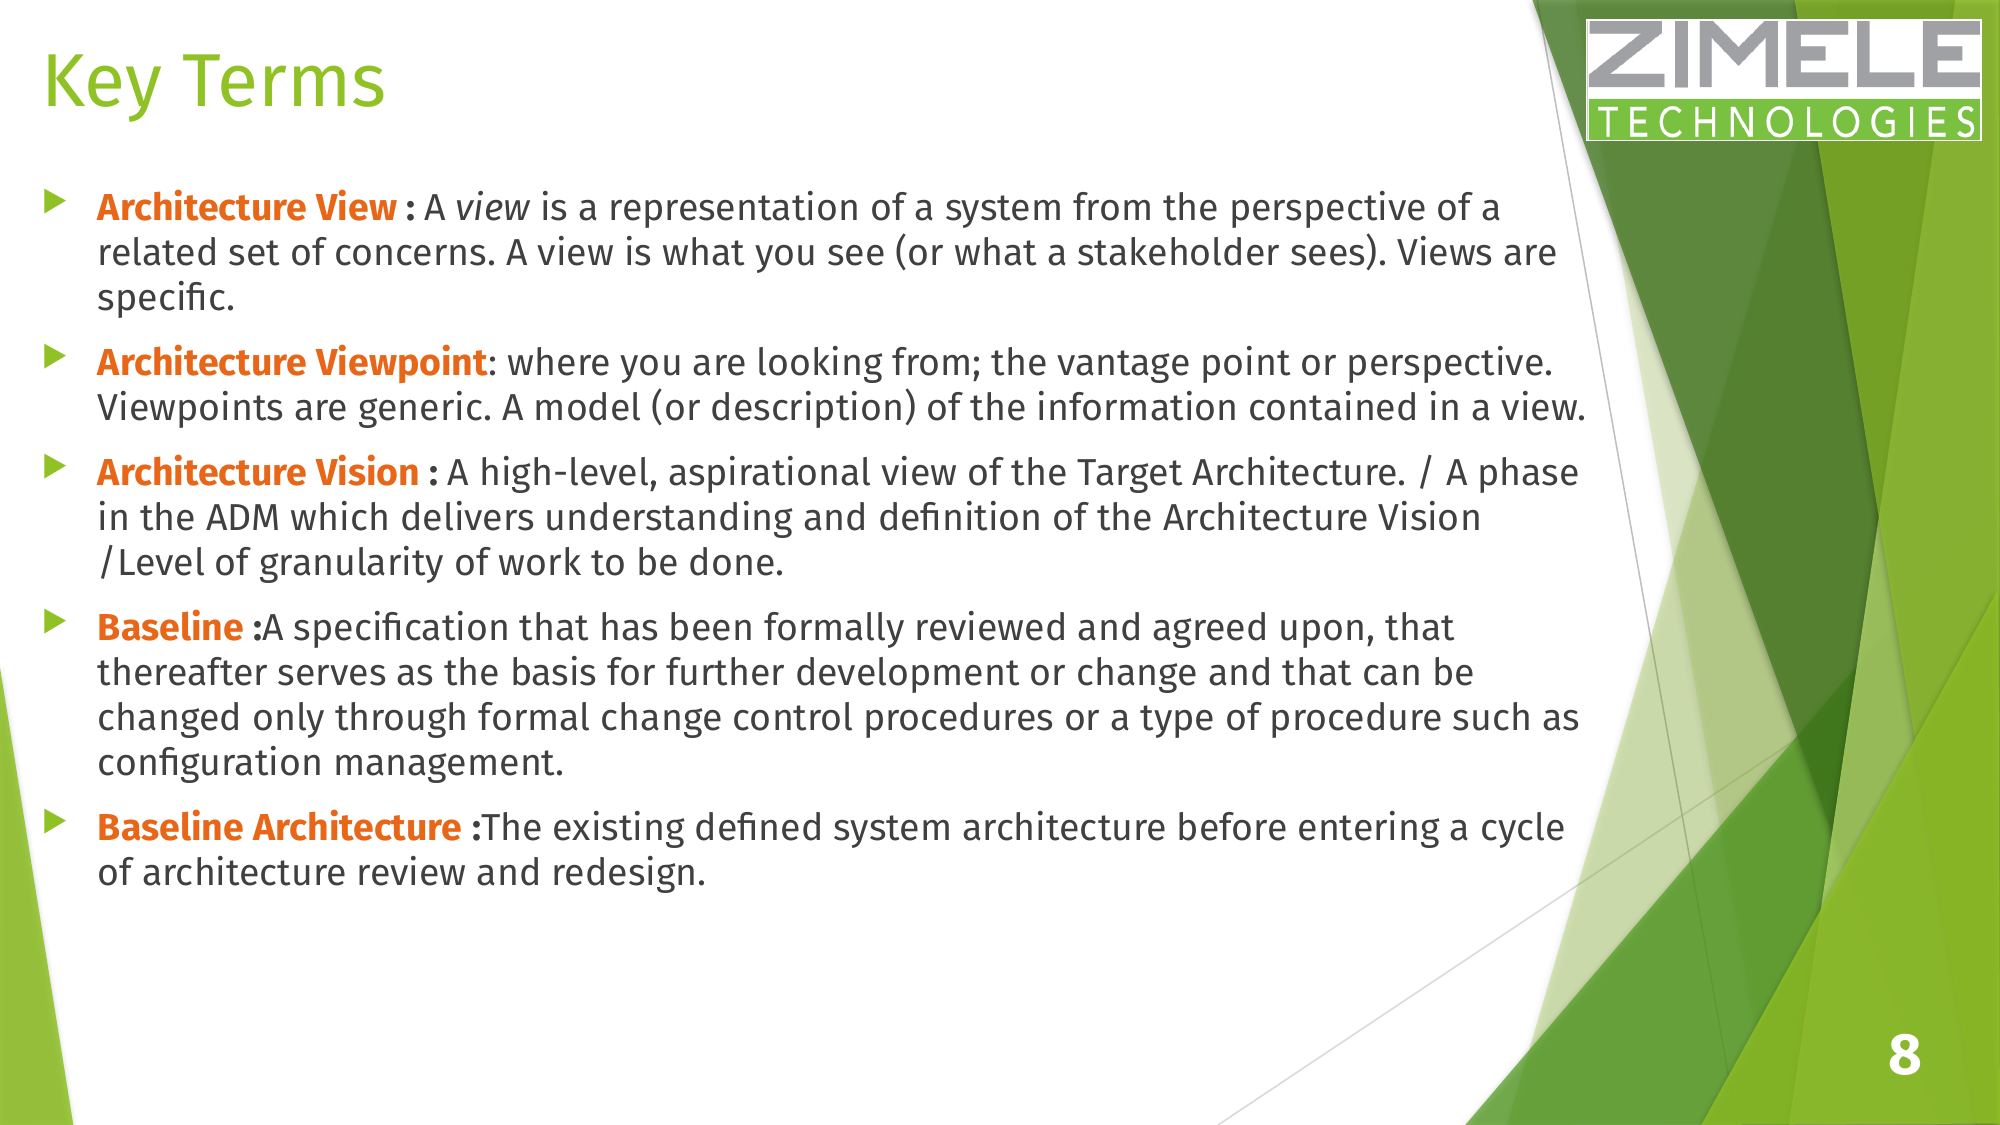

# Key Terms
Architecture View : A view is a representation of a system from the perspective of a related set of concerns. A view is what you see (or what a stakeholder sees). Views are specific.
Architecture Viewpoint: where you are looking from; the vantage point or perspective. Viewpoints are generic. A model (or description) of the information contained in a view.
Architecture Vision : A high-level, aspirational view of the Target Architecture. / A phase in the ADM which delivers understanding and definition of the Architecture Vision /Level of granularity of work to be done.
Baseline :A specification that has been formally reviewed and agreed upon, that thereafter serves as the basis for further development or change and that can be changed only through formal change control procedures or a type of procedure such as configuration management.
Baseline Architecture :The existing defined system architecture before entering a cycle of architecture review and redesign.
8